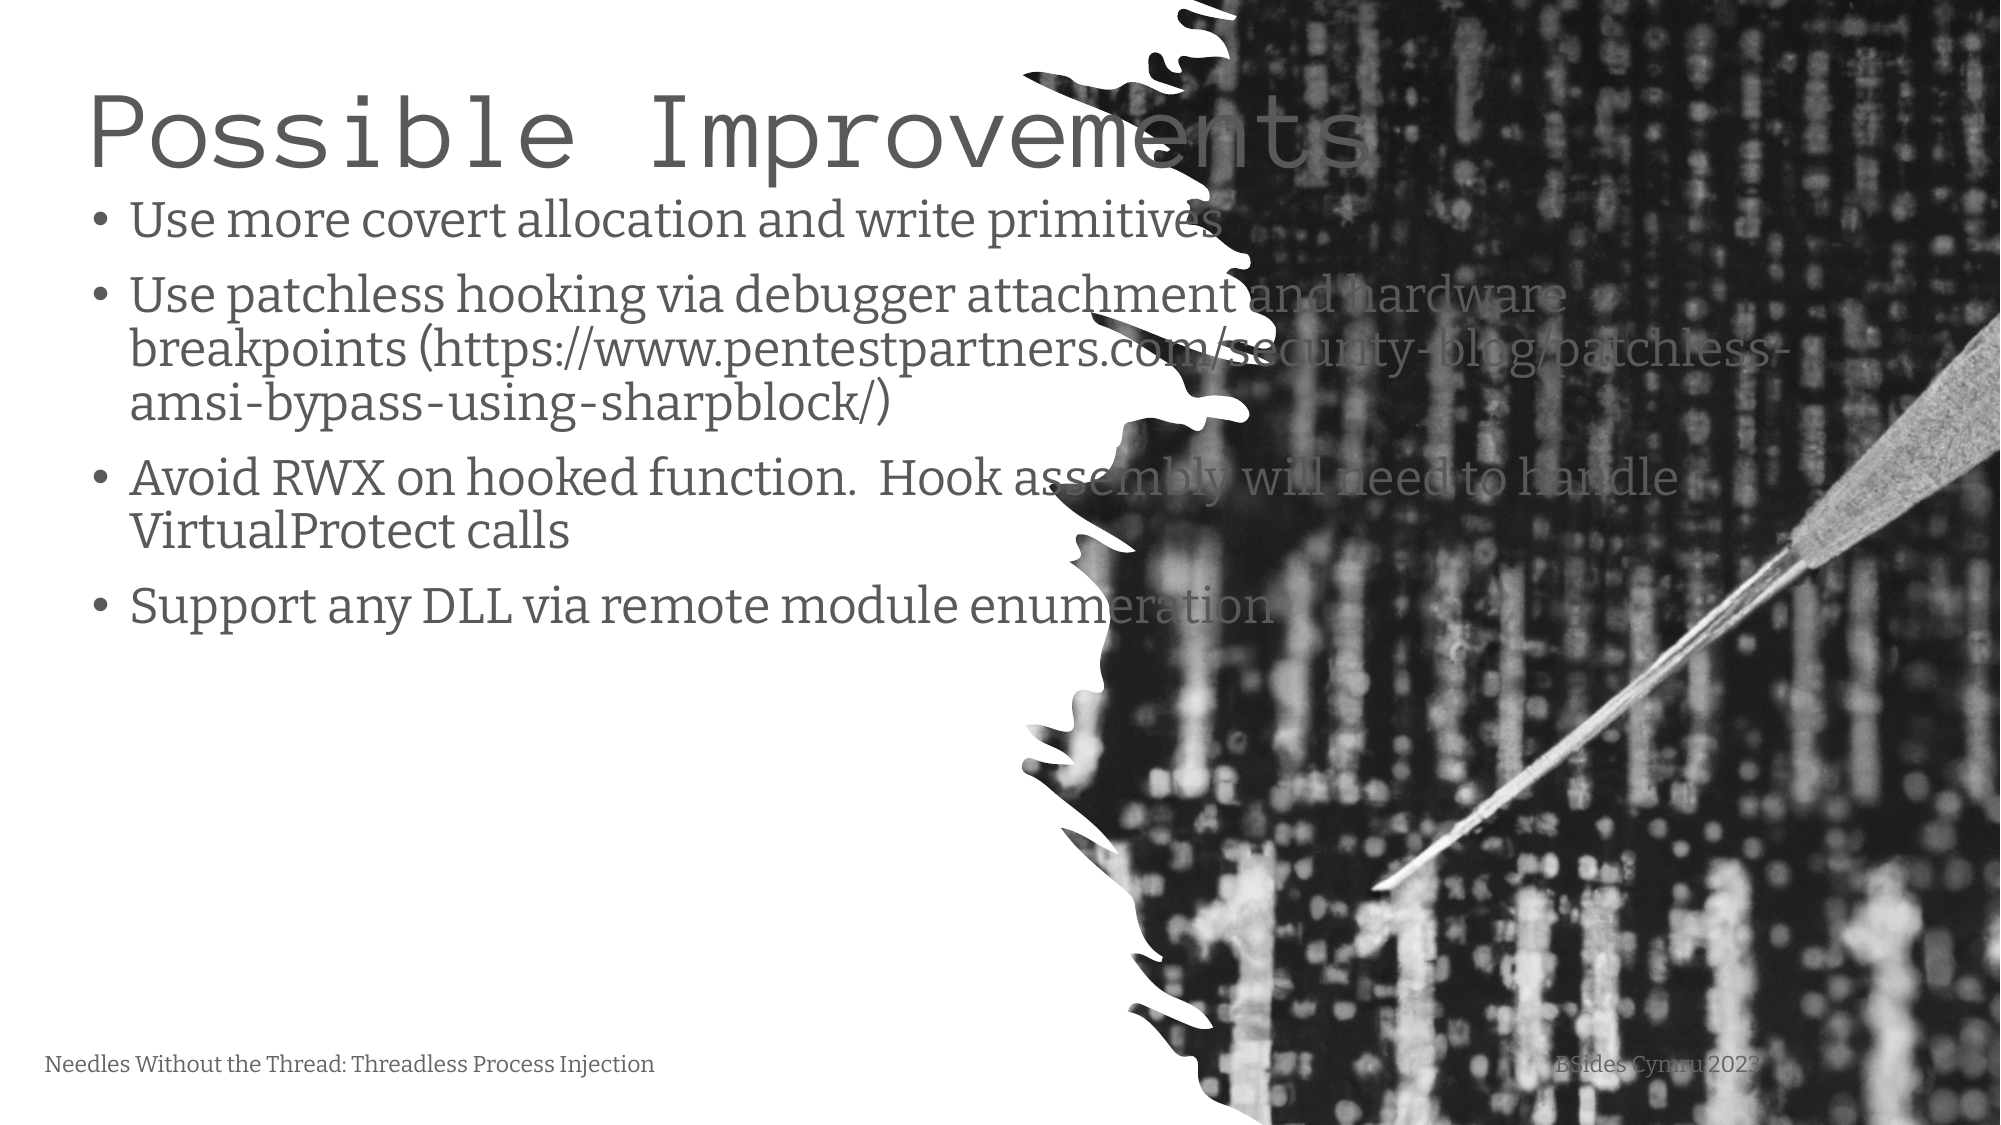

Possible Improvements
Use more covert allocation and write primitives
Use patchless hooking via debugger attachment and hardware breakpoints (https://www.pentestpartners.com/security-blog/patchless-amsi-bypass-using-sharpblock/)
Avoid RWX on hooked function.  Hook assembly will need to handle VirtualProtect calls
Support any DLL via remote module enumeration